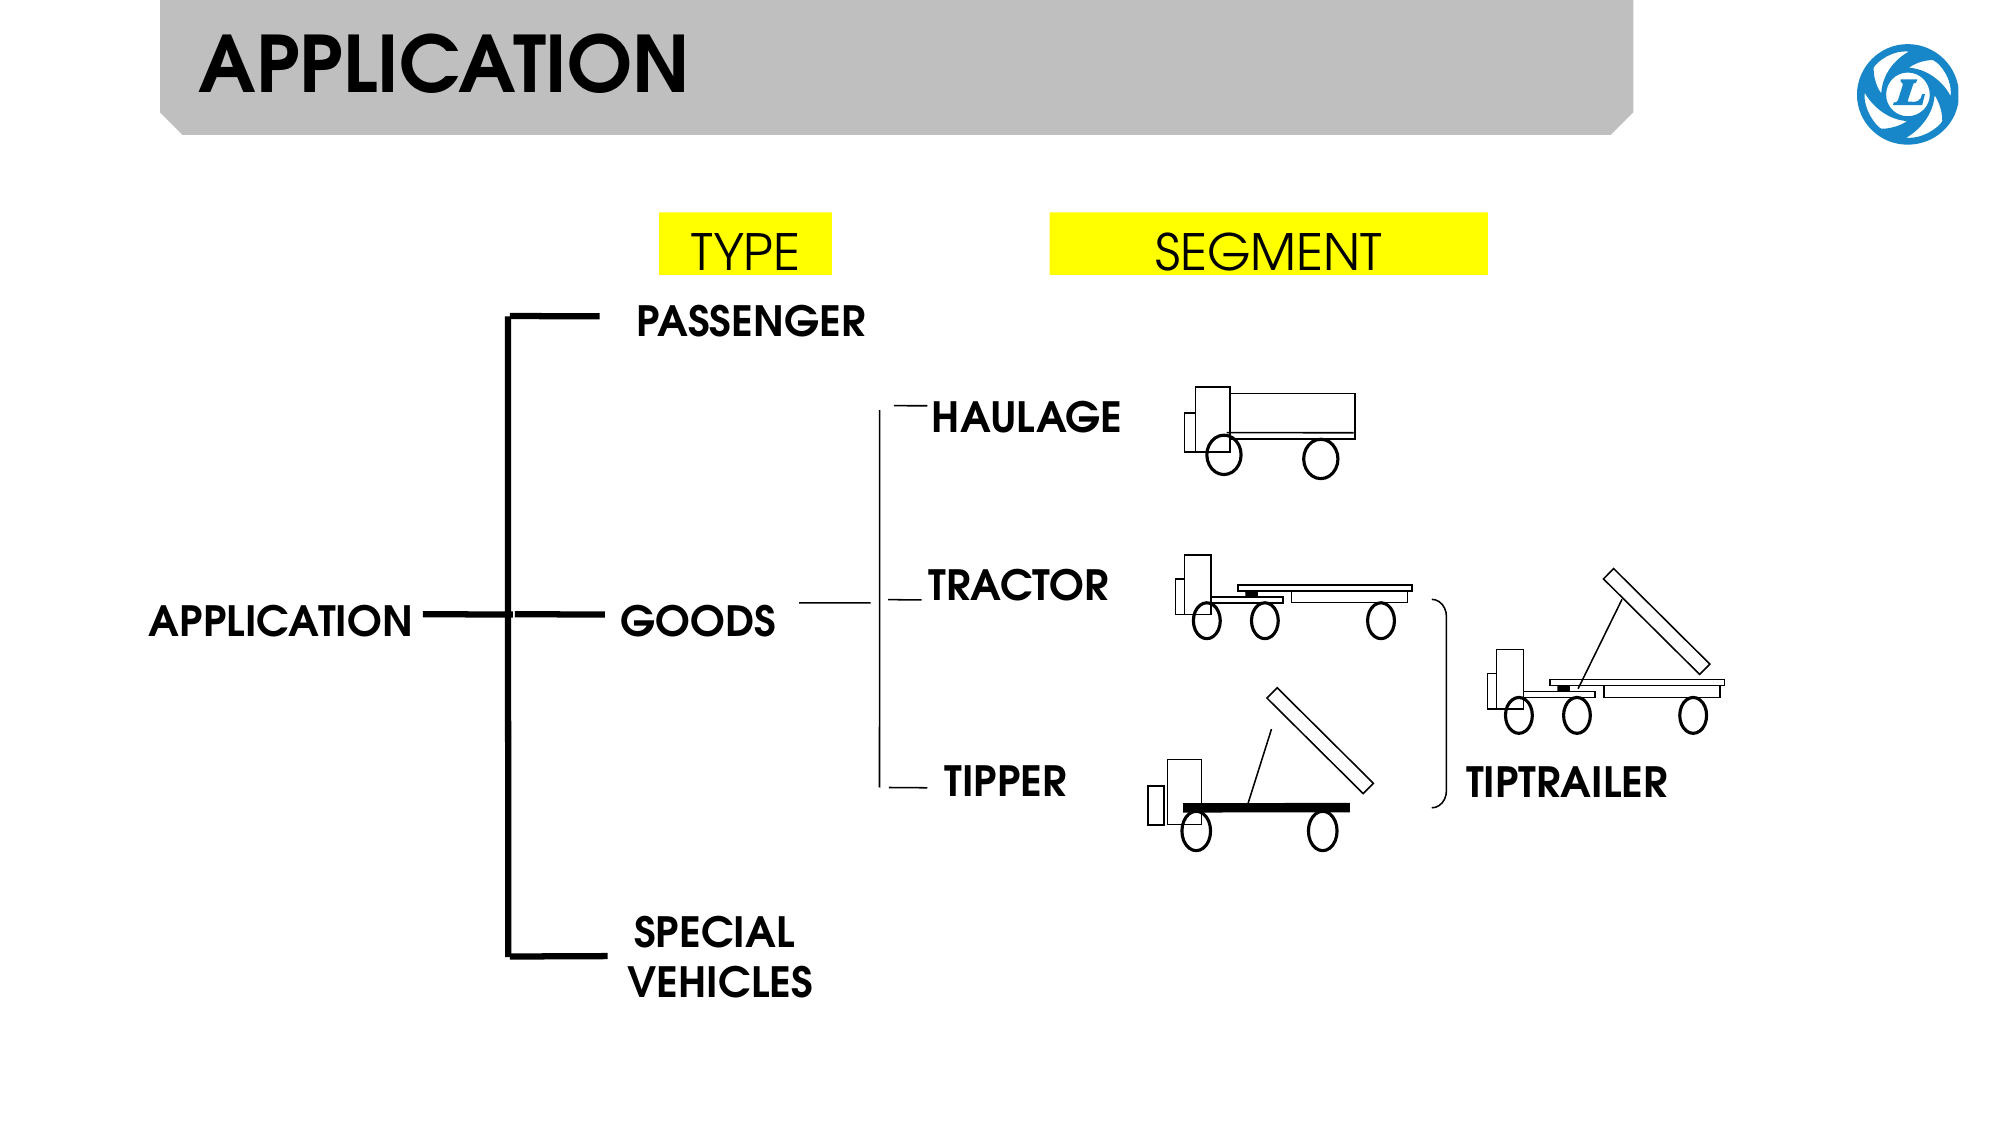

APPLICATION
SEGMENT
TYPE
 PASSENGER

HAULAGE

TRACTOR

GOODS

 APPLICATION

 TIPPER
 TIPTRAILER

SPECIAL  VEHICLES